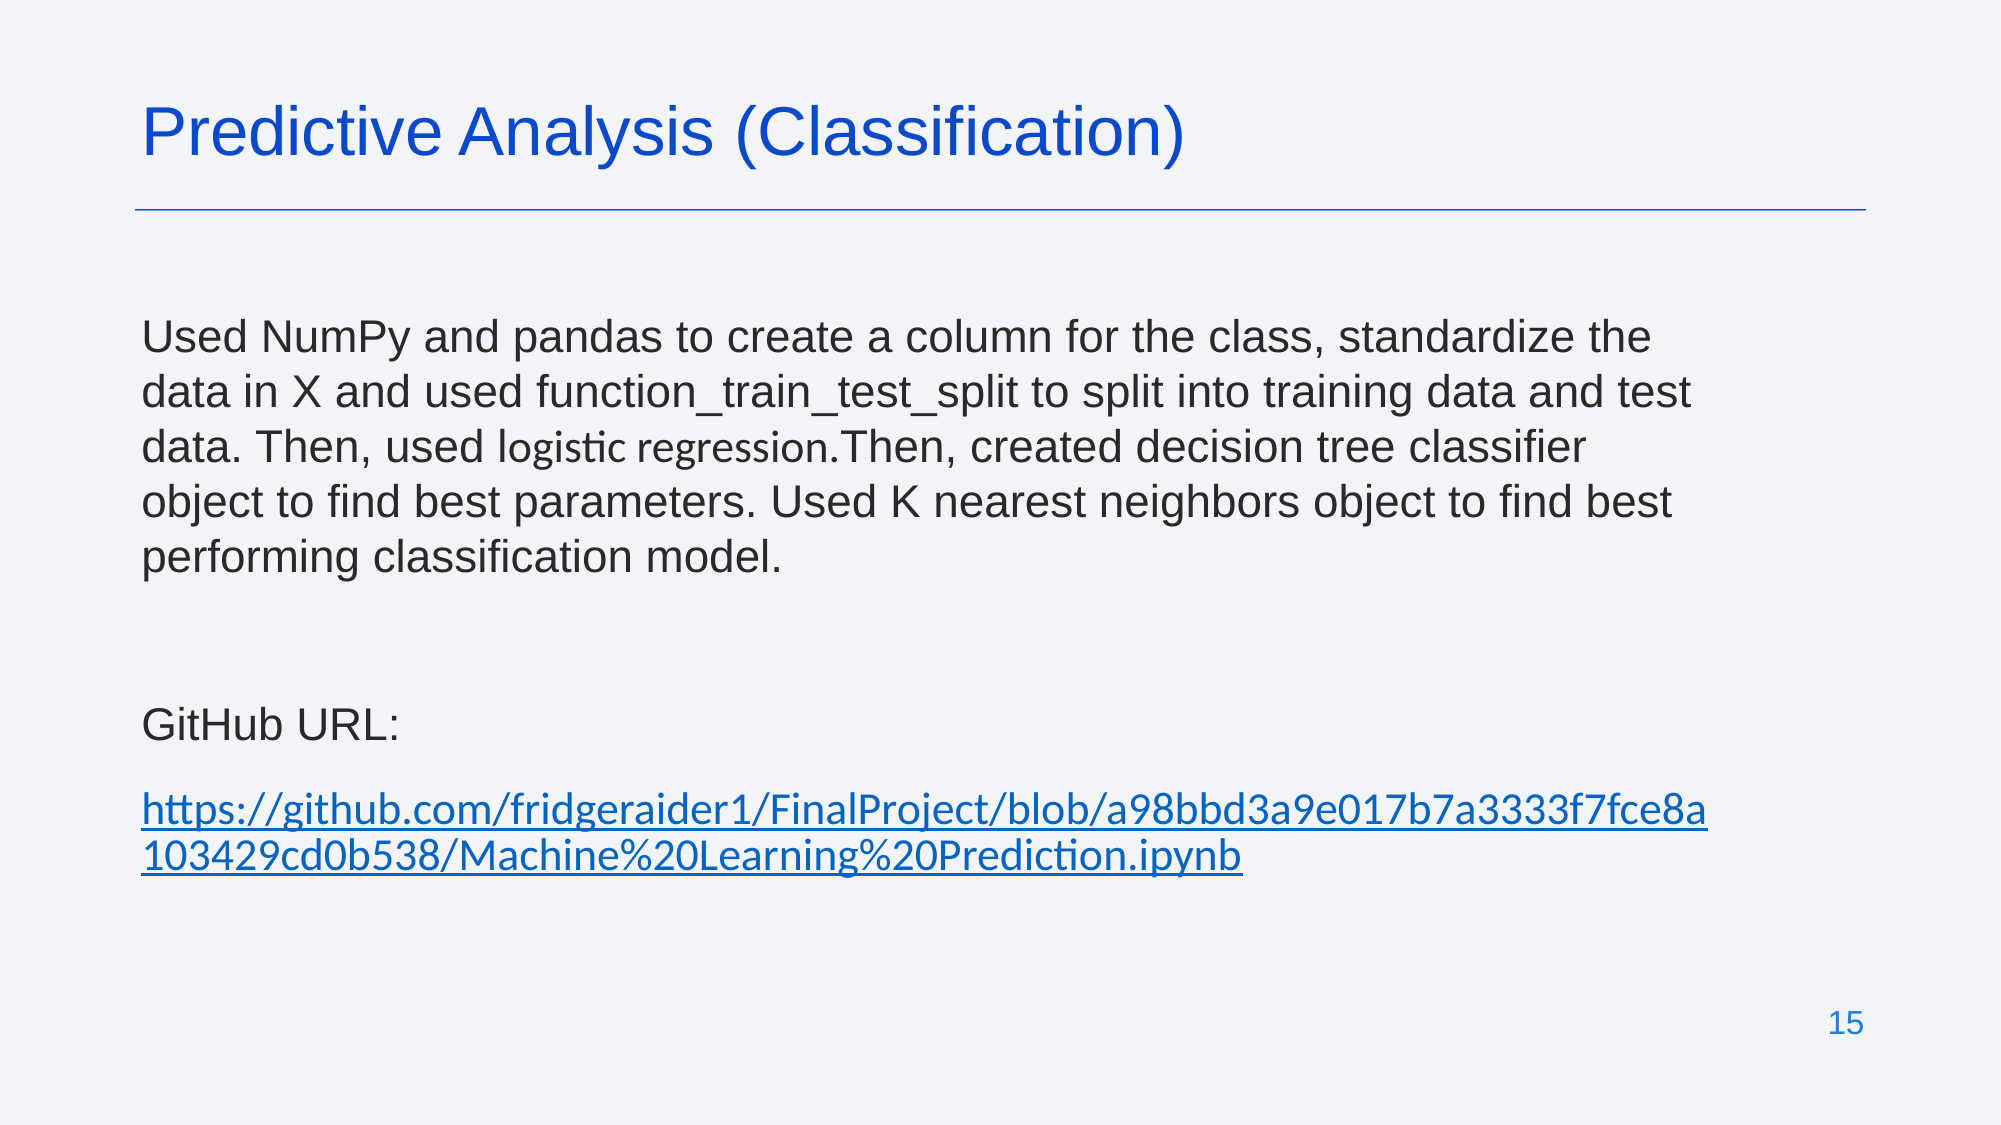

Predictive Analysis (Classification)
Used NumPy and pandas to create a column for the class, standardize the data in X and used function_train_test_split to split into training data and test data. Then, used logistic regression.Then, created decision tree classifier object to find best parameters. Used K nearest neighbors object to find best performing classification model.

GitHub URL:
https://github.com/fridgeraider1/FinalProject/blob/a98bbd3a9e017b7a3333f7fce8a103429cd0b538/Machine%20Learning%20Prediction.ipynb

15